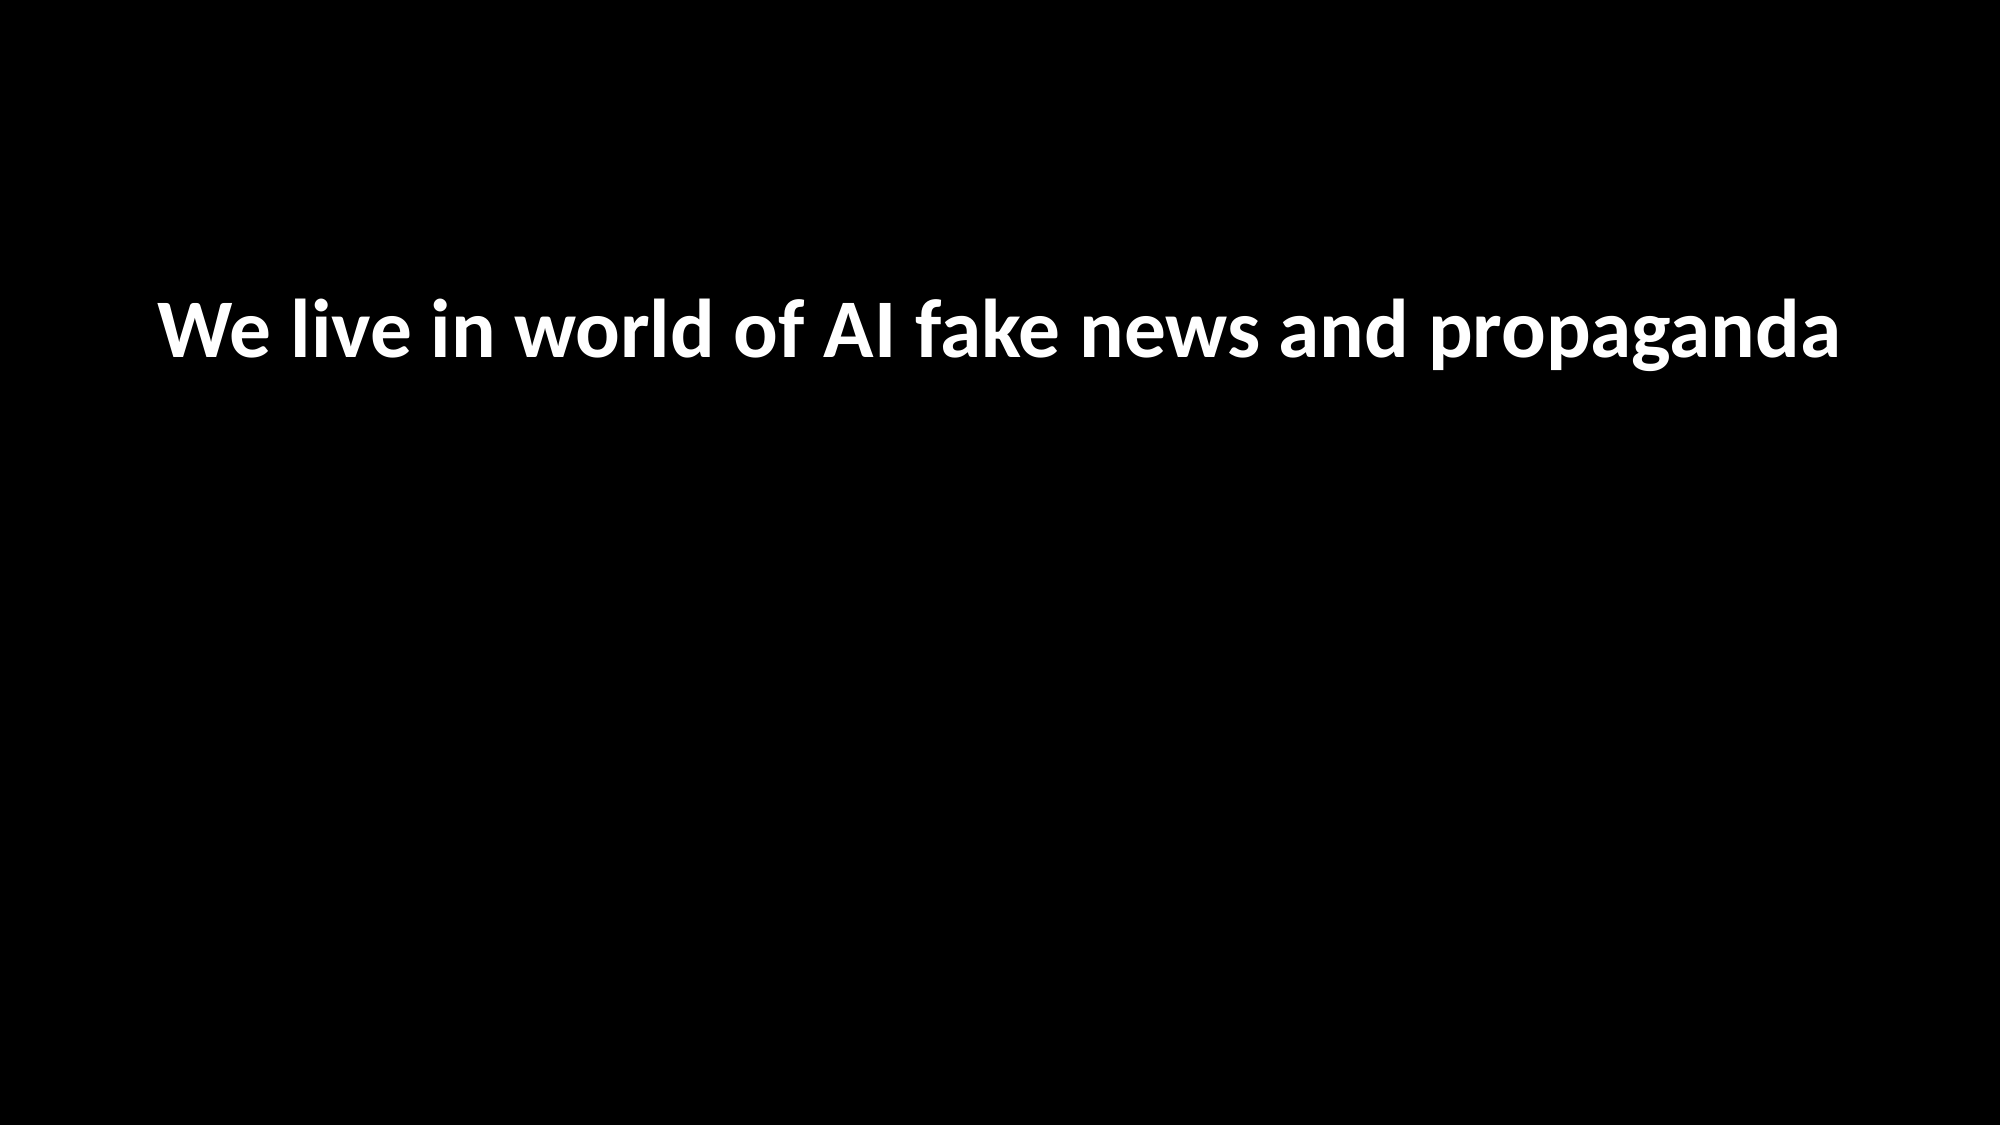

We live in world of AI fake news and propaganda